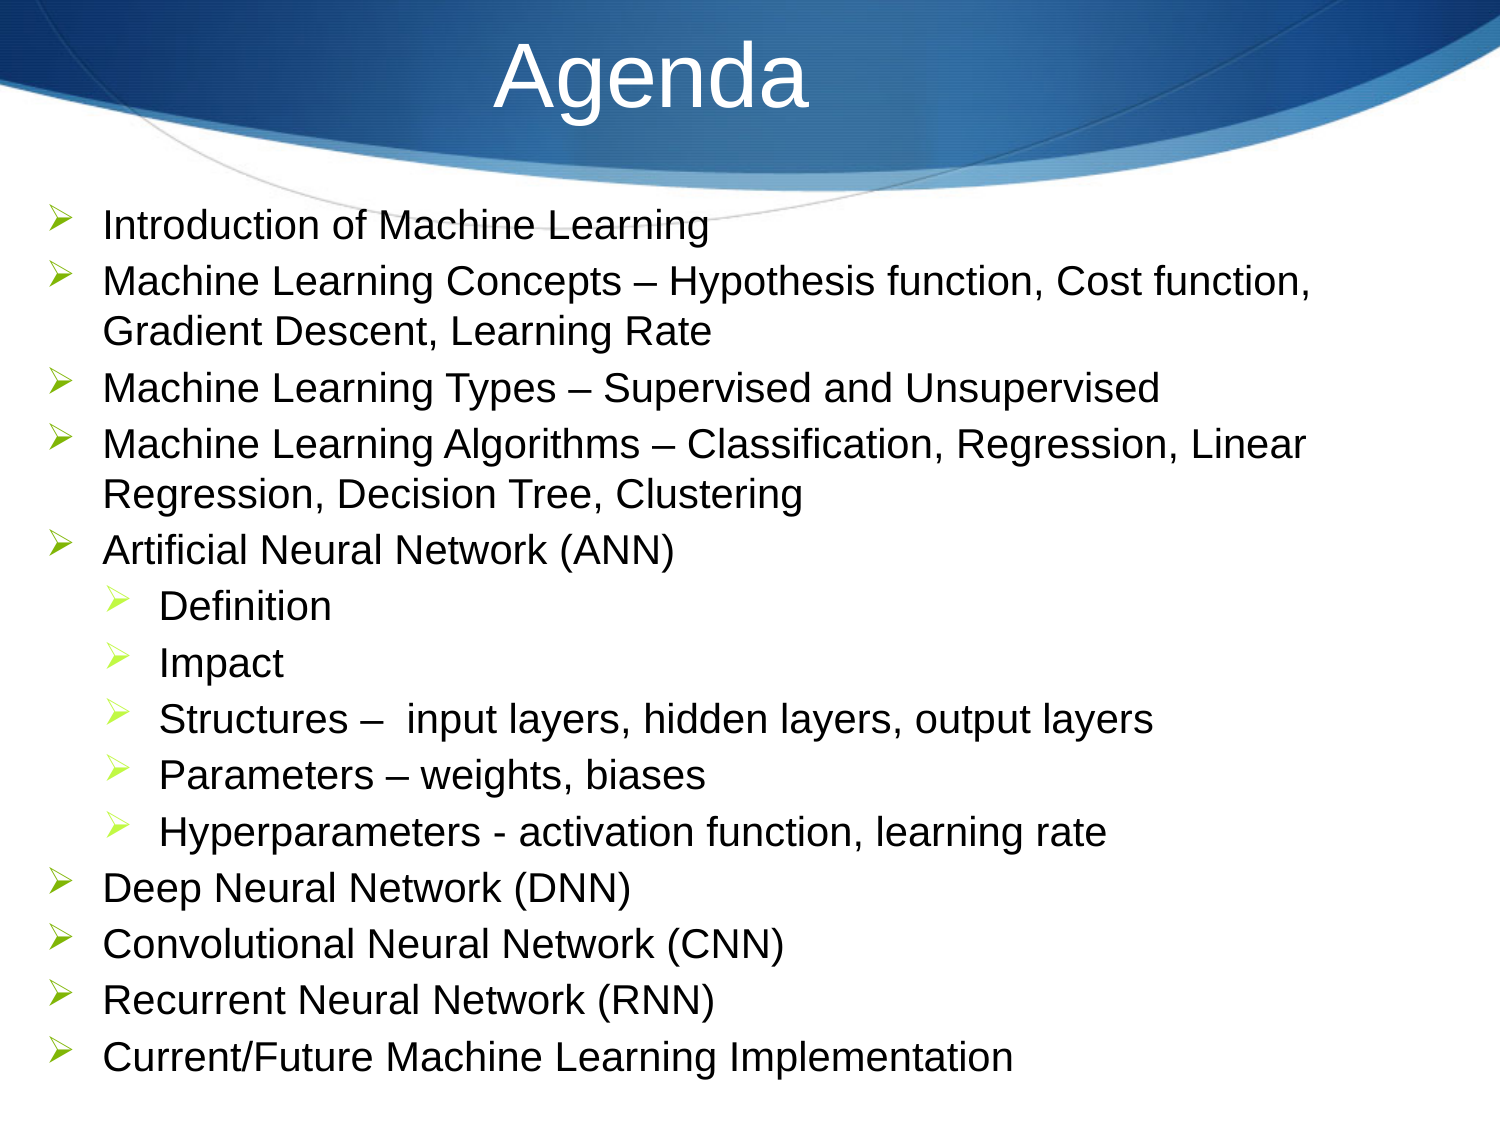

Agenda
Introduction of Machine Learning
Machine Learning Concepts – Hypothesis function, Cost function, Gradient Descent, Learning Rate
Machine Learning Types – Supervised and Unsupervised
Machine Learning Algorithms – Classification, Regression, Linear Regression, Decision Tree, Clustering
Artificial Neural Network (ANN)
Definition
Impact
Structures –  input layers, hidden layers, output layers
Parameters – weights, biases
Hyperparameters - activation function, learning rate
Deep Neural Network (DNN)
Convolutional Neural Network (CNN)
Recurrent Neural Network (RNN)
Current/Future Machine Learning Implementation